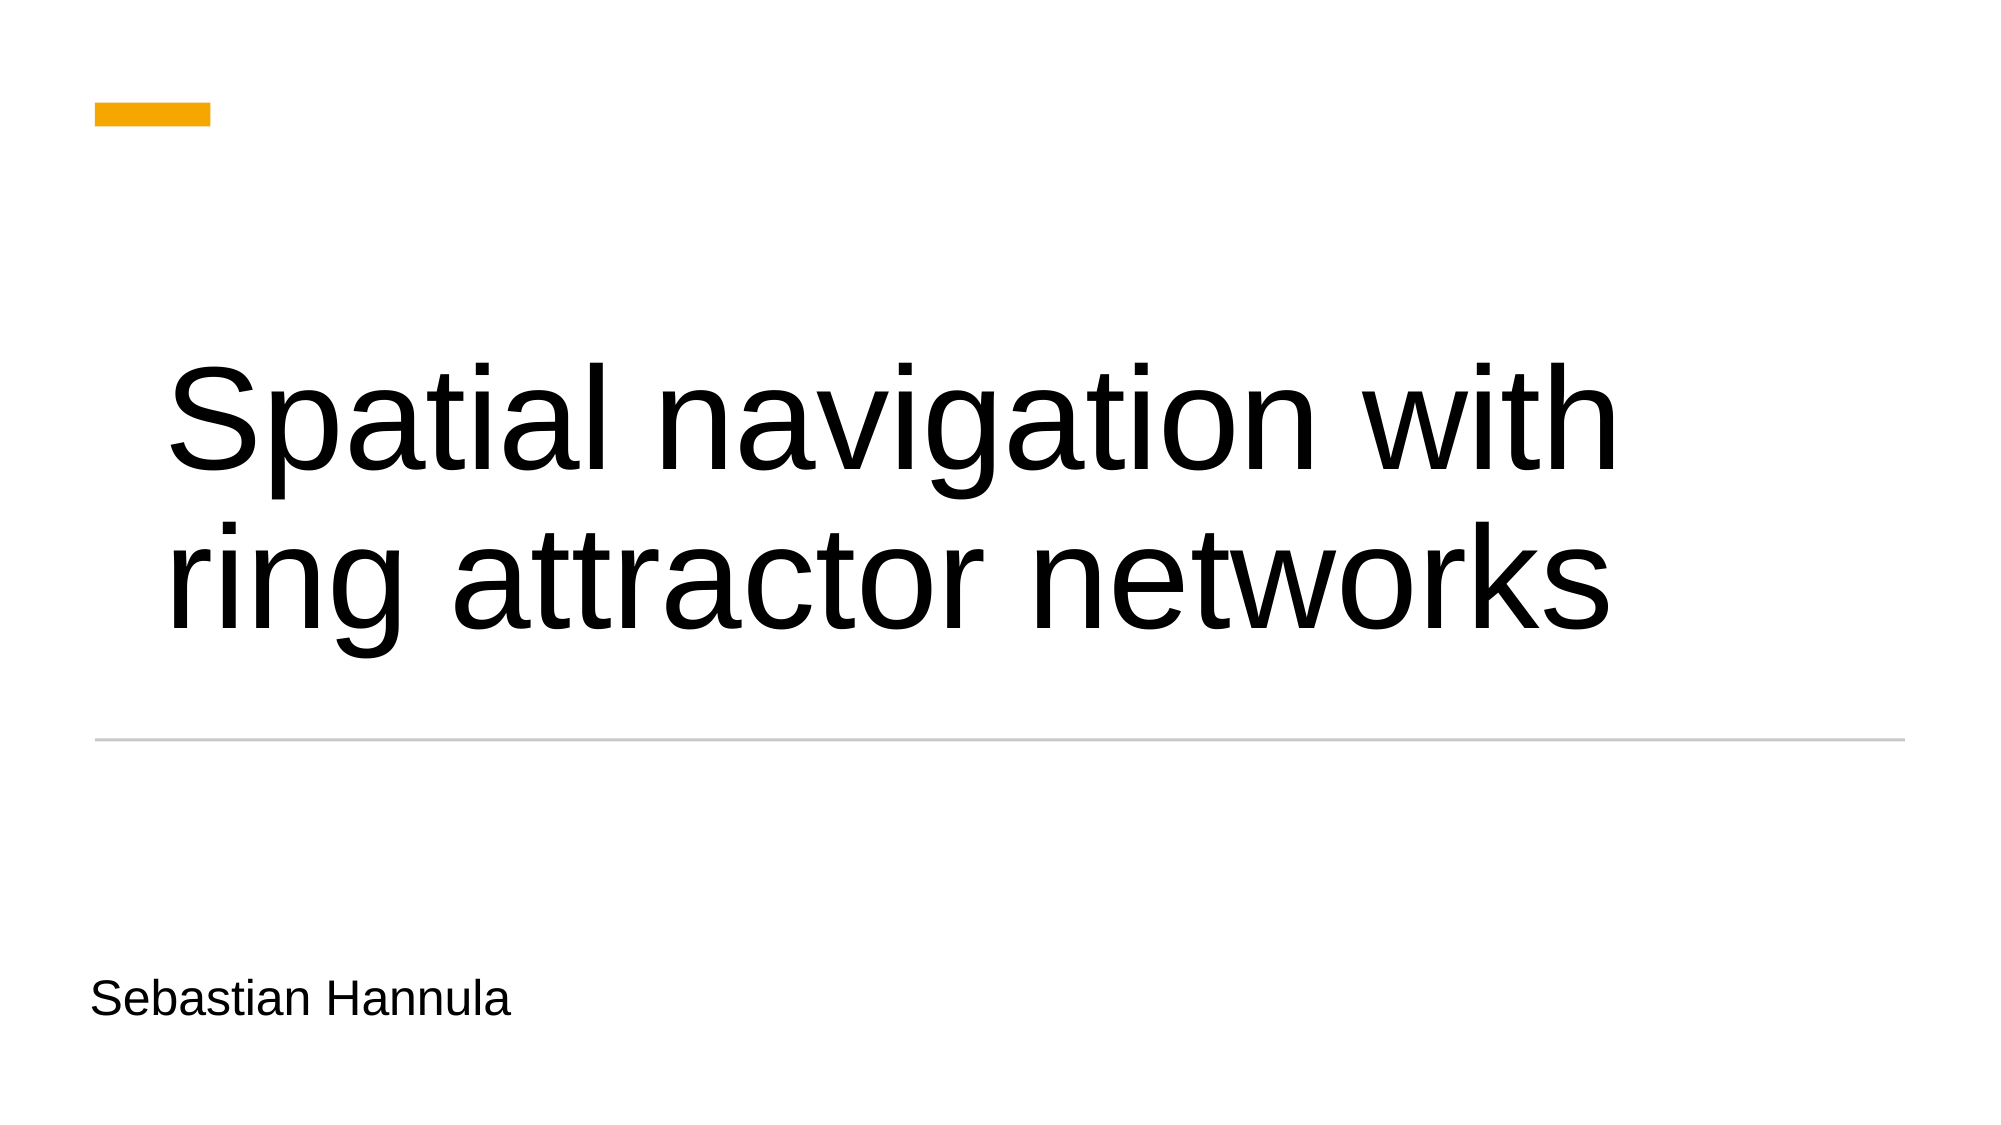

# Spatial navigation with ring attractor networks
Sebastian Hannula